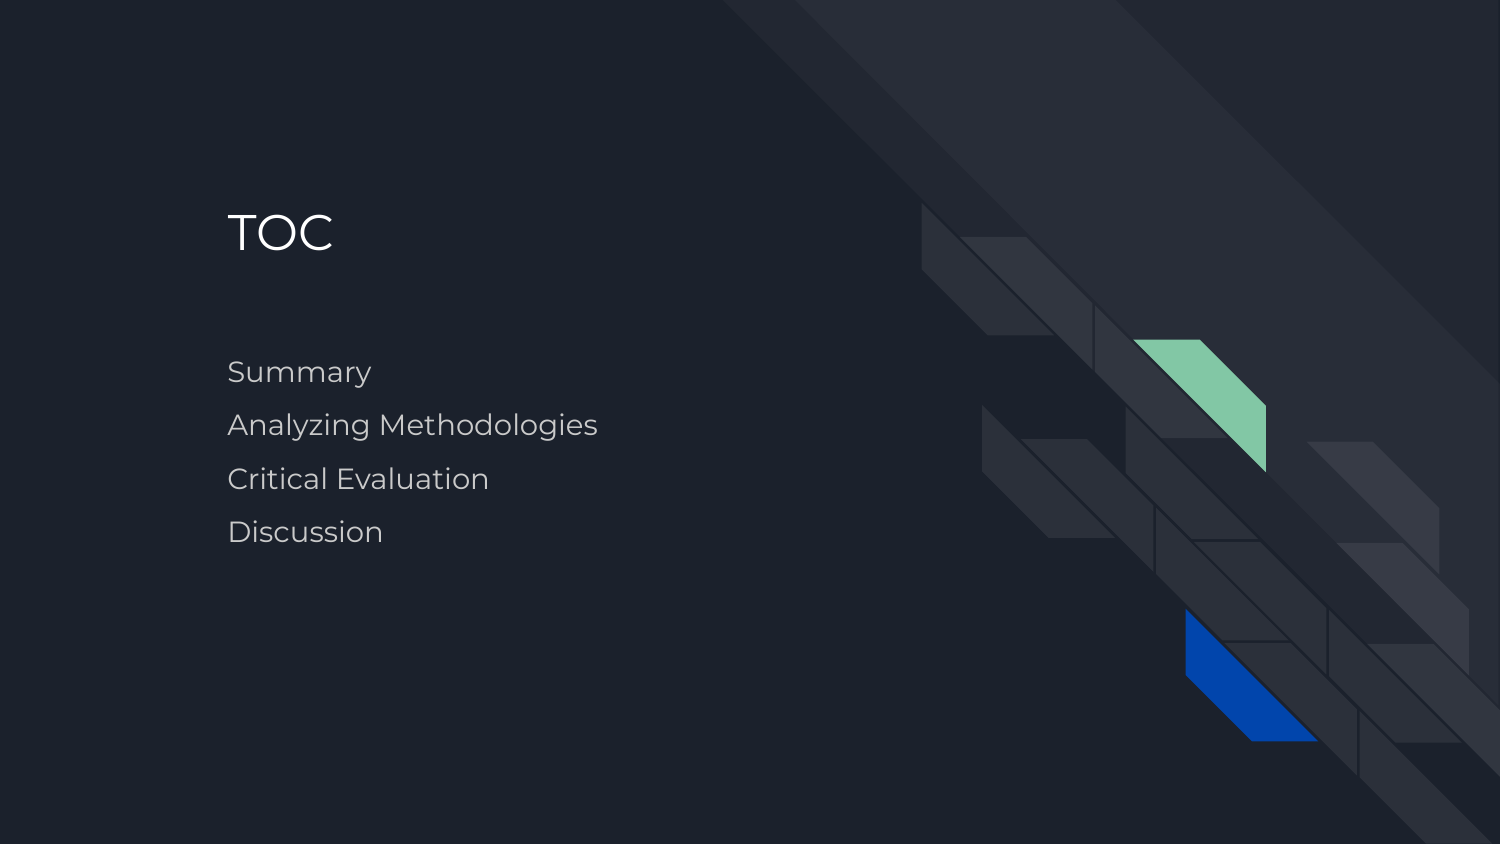

# TOC
Summary
Analyzing Methodologies
Critical Evaluation
Discussion